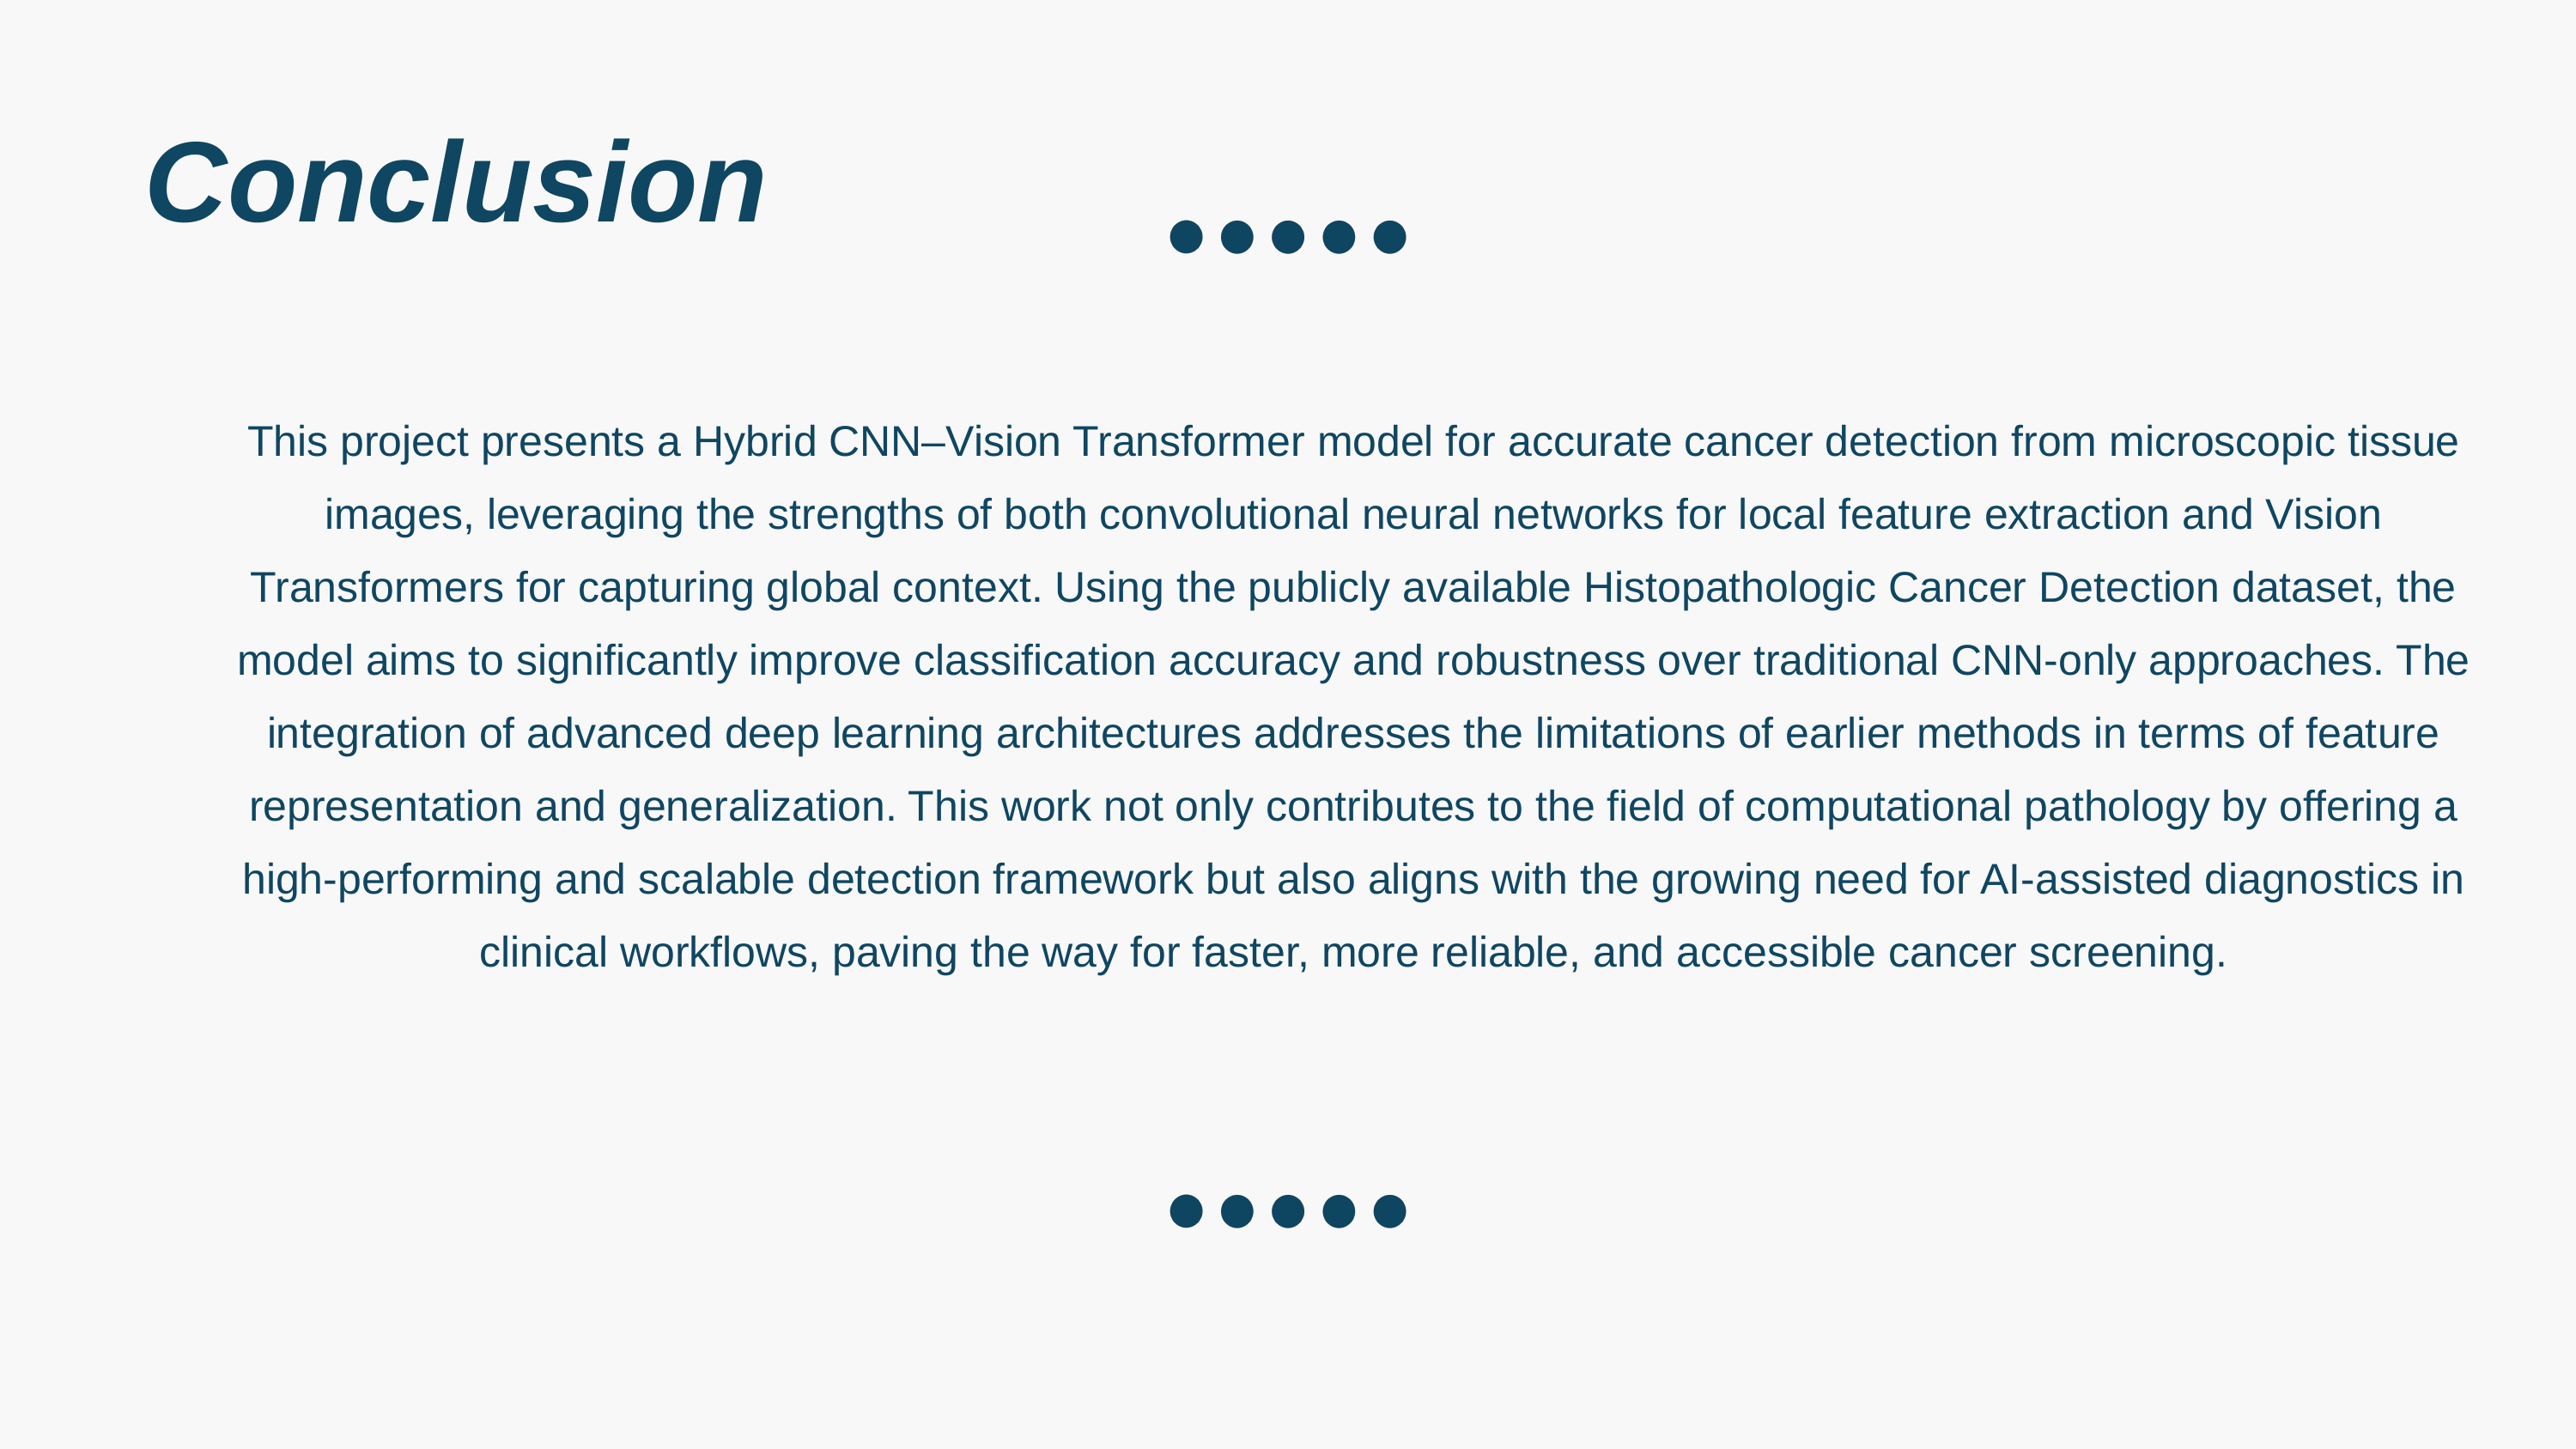

Conclusion

This project presents a Hybrid CNN–Vision Transformer model for accurate cancer detection from microscopic tissue images, leveraging the strengths of both convolutional neural networks for local feature extraction and Vision Transformers for capturing global context. Using the publicly available Histopathologic Cancer Detection dataset, the model aims to significantly improve classification accuracy and robustness over traditional CNN-only approaches. The integration of advanced deep learning architectures addresses the limitations of earlier methods in terms of feature representation and generalization. This work not only contributes to the field of computational pathology by offering a high-performing and scalable detection framework but also aligns with the growing need for AI-assisted diagnostics in clinical workflows, paving the way for faster, more reliable, and accessible cancer screening.